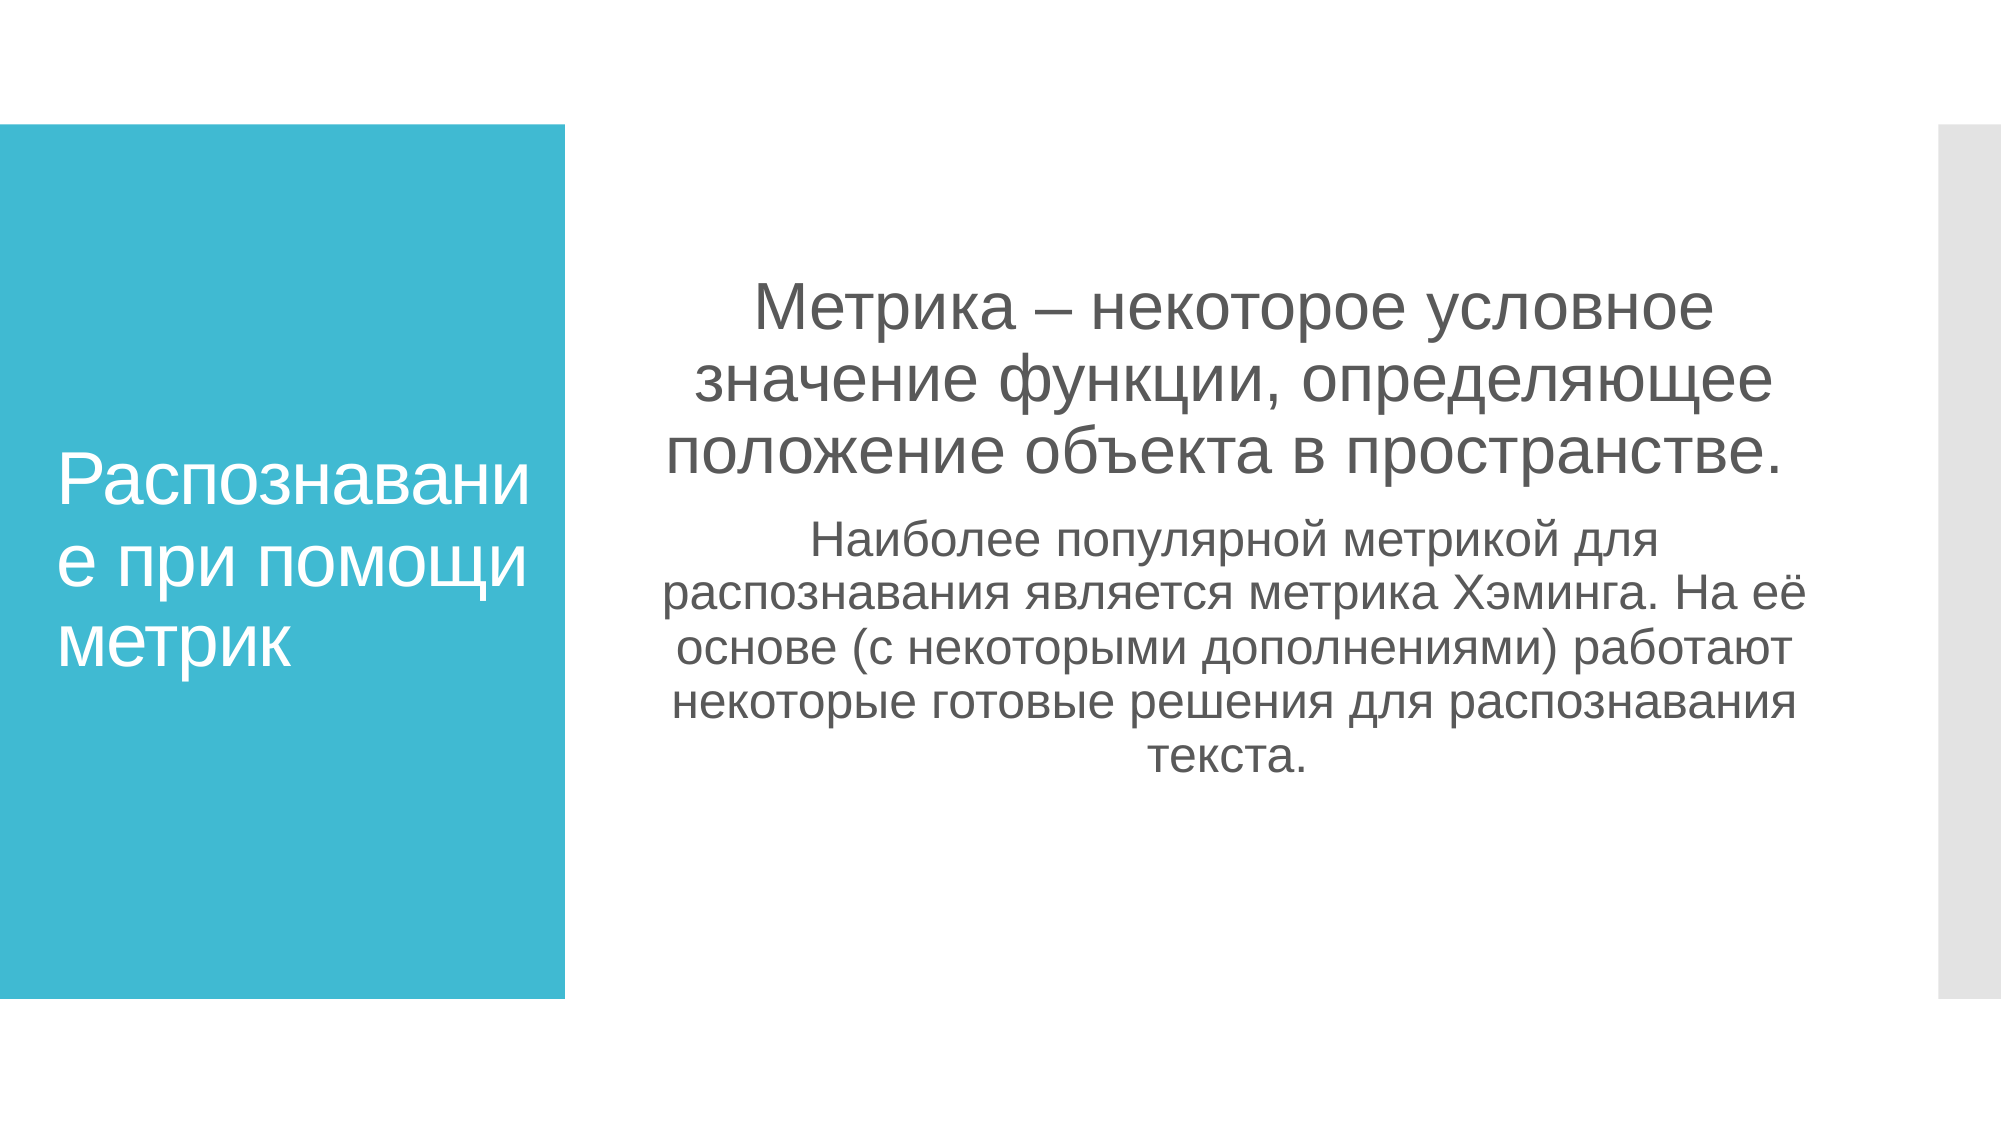

Метрика – некоторое условное значение функции, определяющее положение объекта в пространстве.
Наиболее популярной метрикой для распознавания является метрика Хэминга. На её основе (с некоторыми дополнениями) работают некоторые готовые решения для распознавания текста.

# Распознавание при помощи метрик